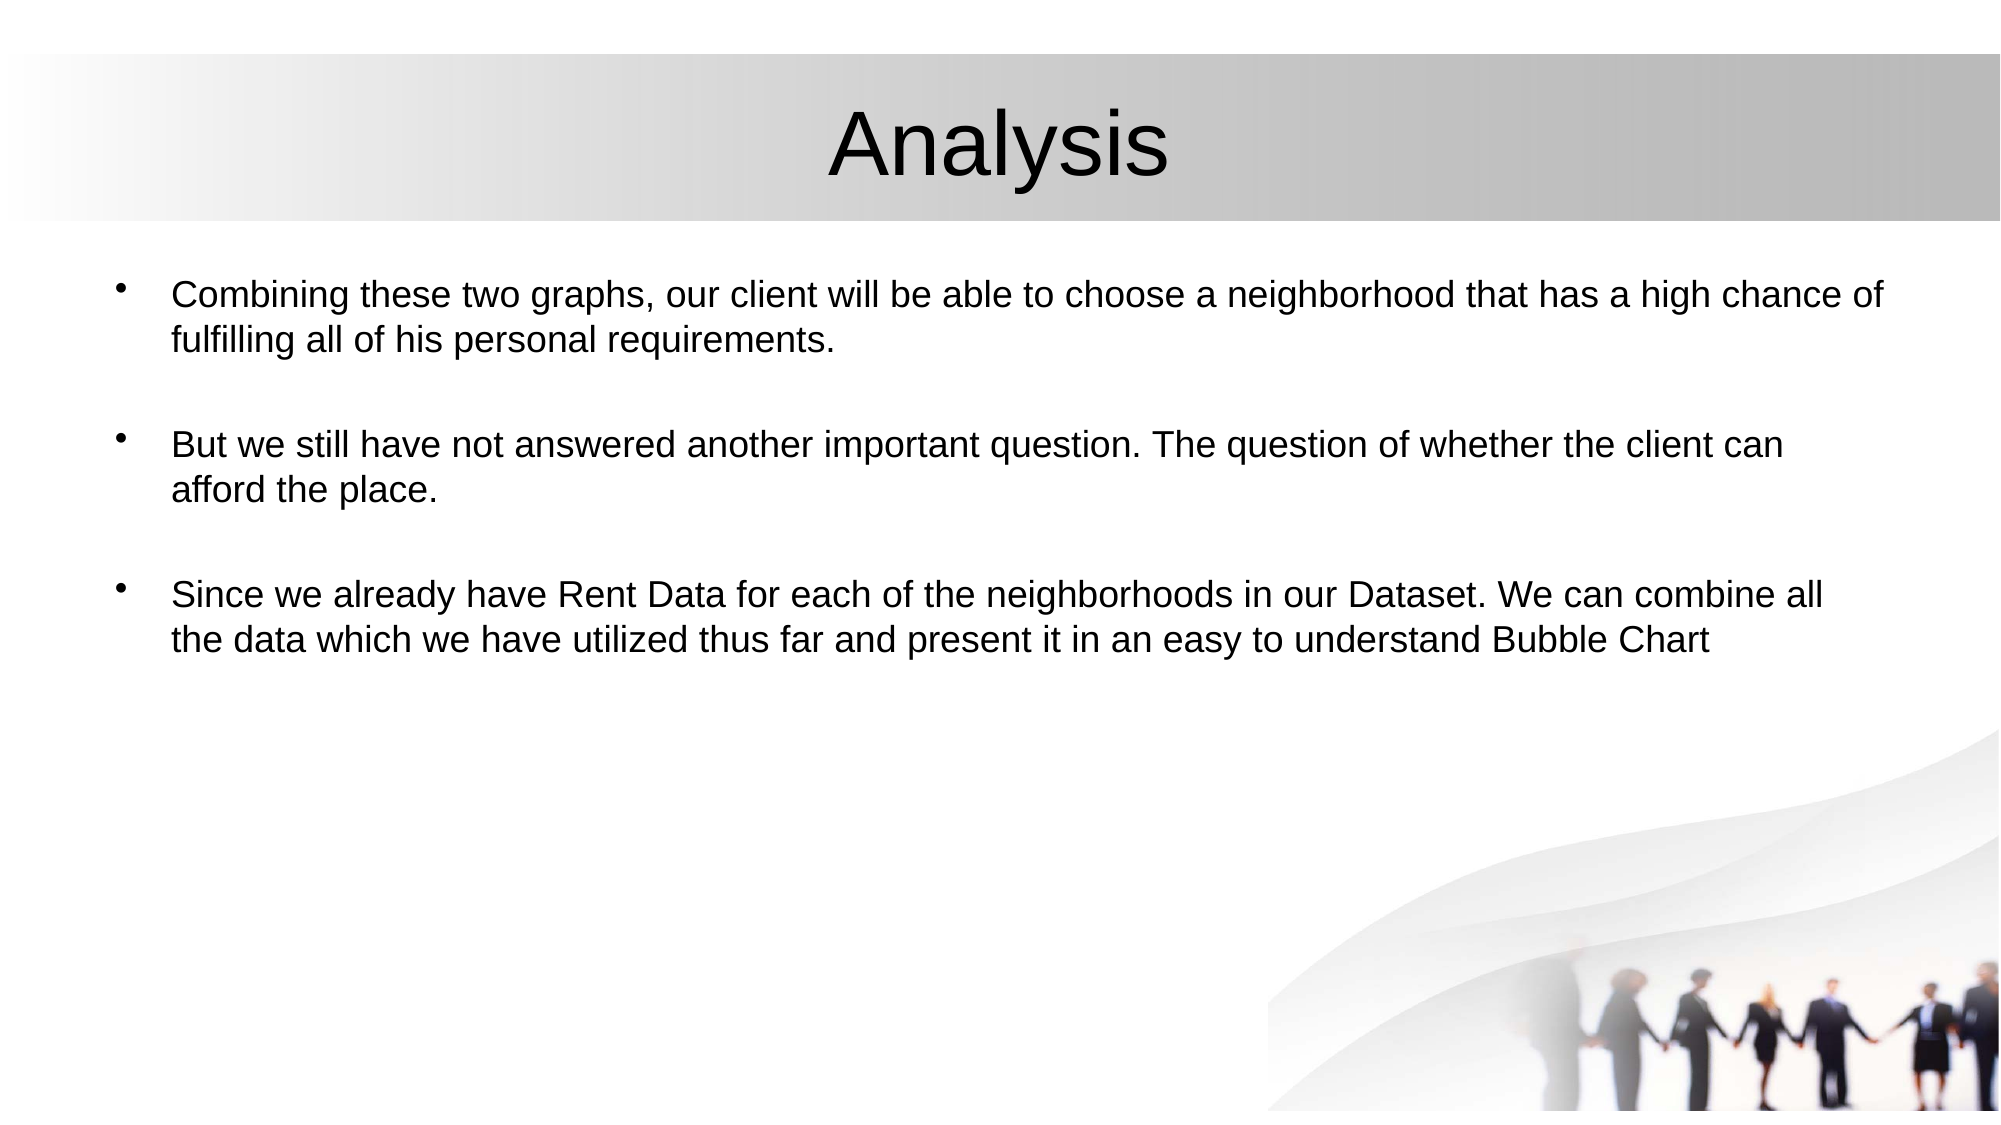

# Analysis
Combining these two graphs, our client will be able to choose a neighborhood that has a high chance of fulfilling all of his personal requirements.

But we still have not answered another important question. The question of whether the client can afford the place.

Since we already have Rent Data for each of the neighborhoods in our Dataset. We can combine all the data which we have utilized thus far and present it in an easy to understand Bubble Chart